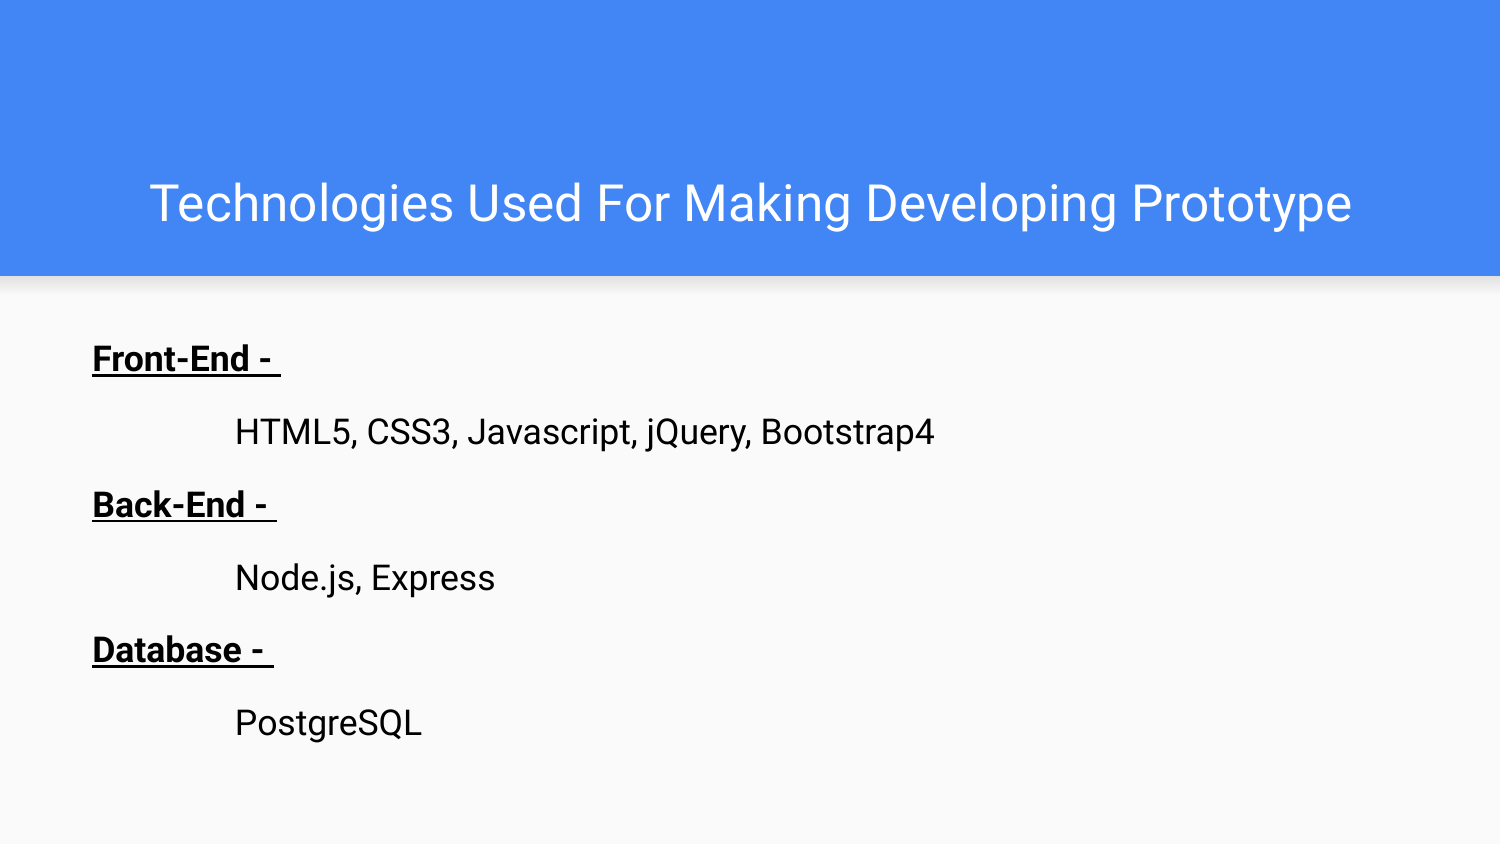

# Technologies Used For Making Developing Prototype
Front-End -
	HTML5, CSS3, Javascript, jQuery, Bootstrap4
Back-End -
	Node.js, Express
Database -
	PostgreSQL